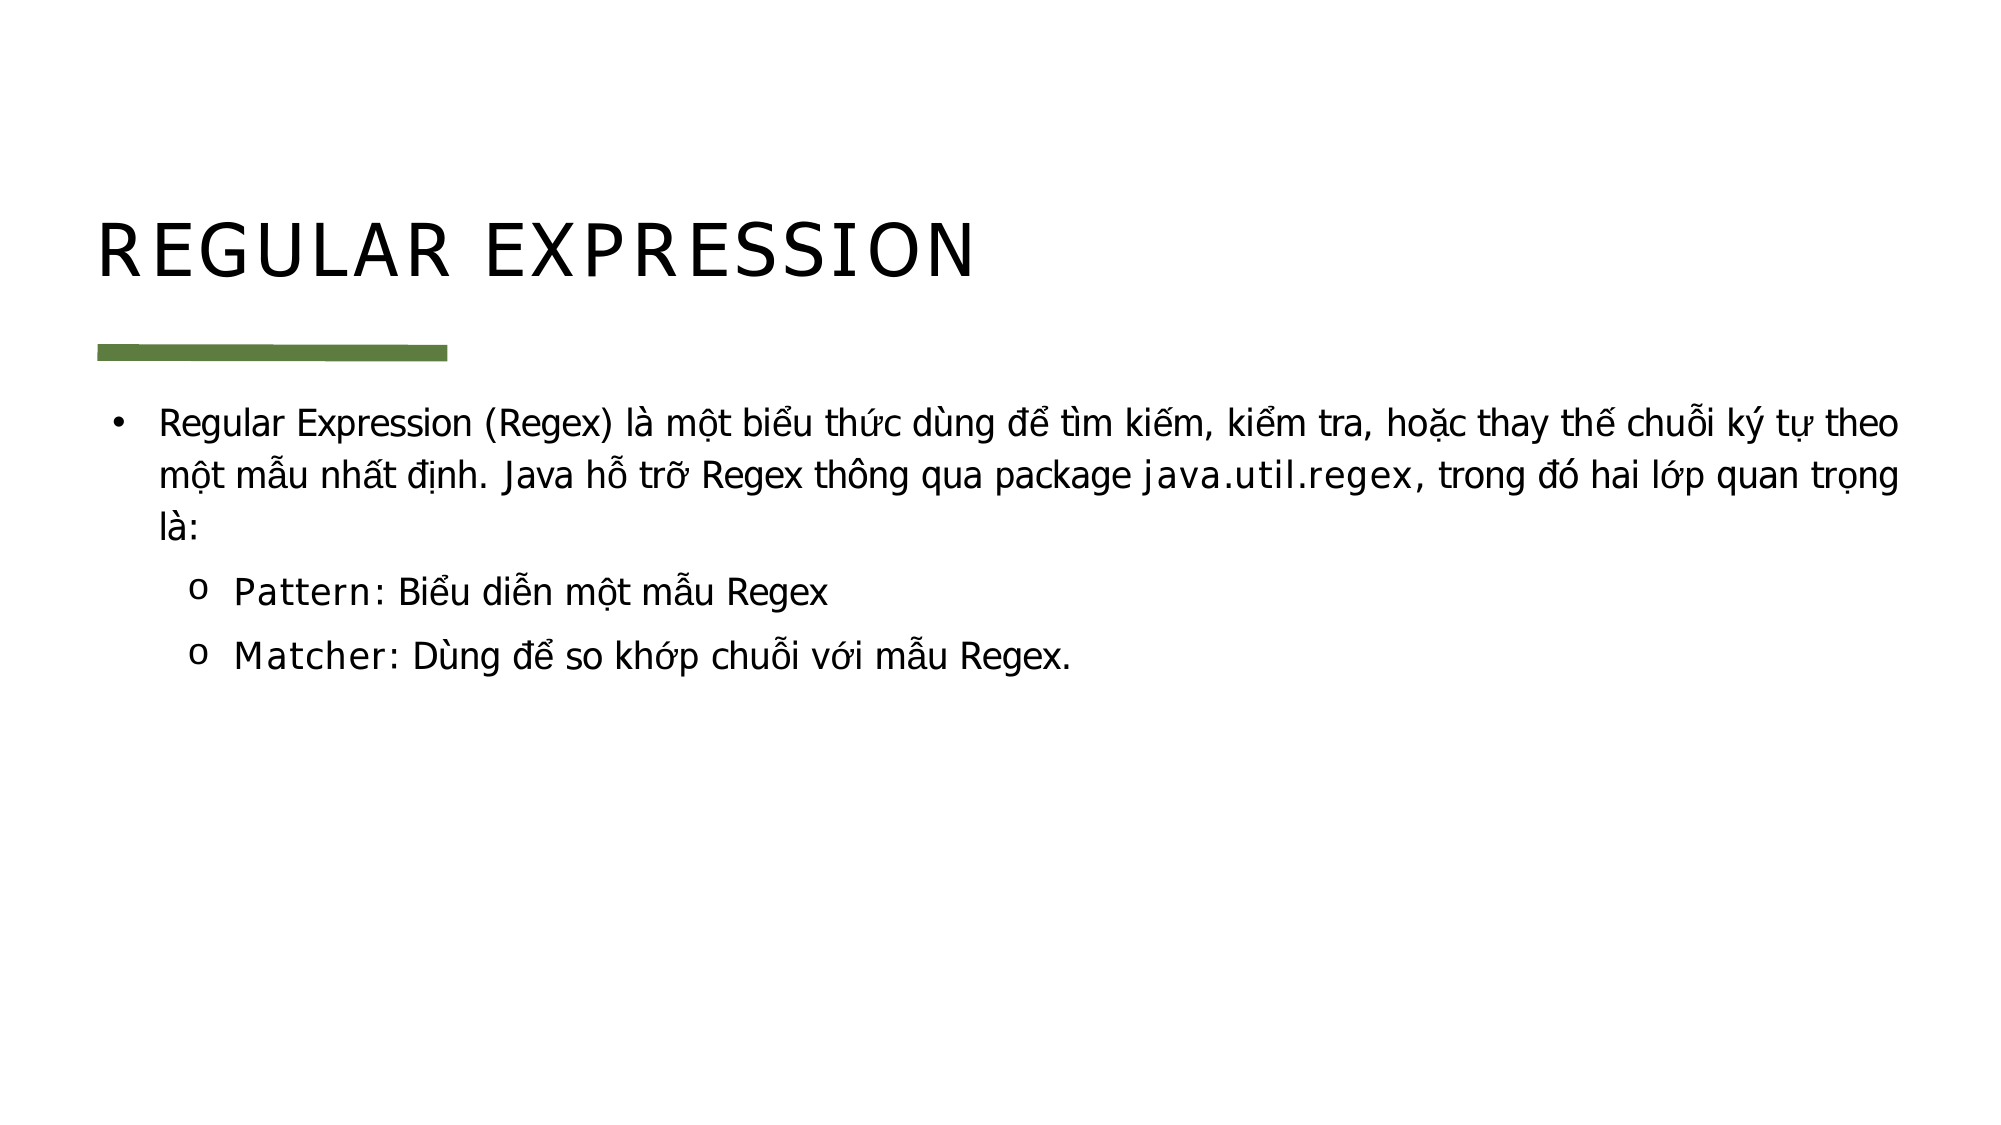

# REGULAR EXPRESSION
Regular Expression (Regex) là một biểu thức dùng để tìm kiếm, kiểm tra, hoặc thay thế chuỗi ký tự theo một mẫu nhất định. Java hỗ trỡ Regex thông qua package java.util.regex, trong đó hai lớp quan trọng là:
Pattern: Biểu diễn một mẫu Regex
Matcher: Dùng để so khớp chuỗi với mẫu Regex.